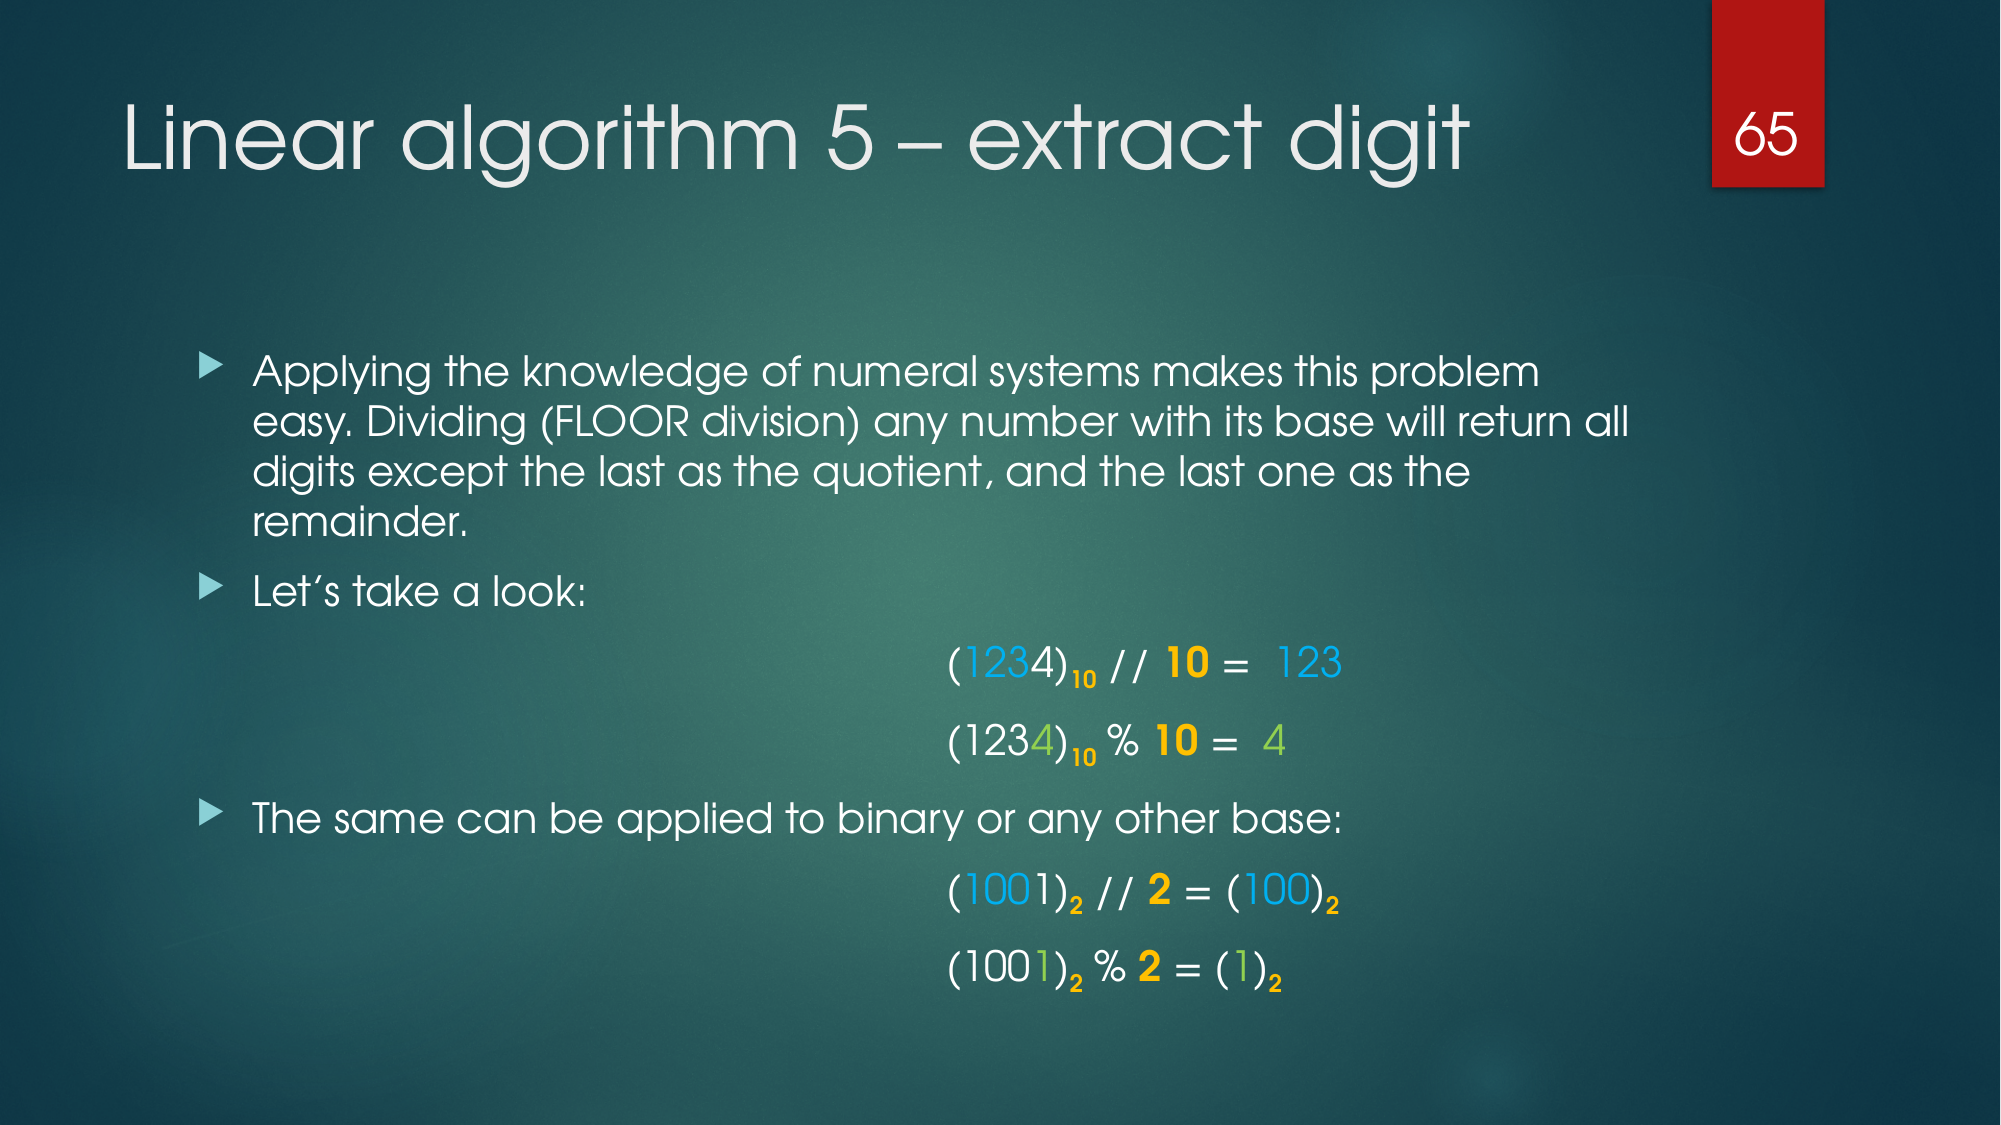

65
# Linear algorithm 5 – extract digit
Applying the knowledge of numeral systems makes this problem easy. Dividing (FLOOR division) any number with its base will return all digits except the last as the quotient, and the last one as the remainder.
Let’s take a look:
					(1234)10 // 10 =  123
					(1234)10 % 10 =  4
The same can be applied to binary or any other base:
					(1001)2 // 2 = (100)2
					(1001)2 % 2 = (1)2